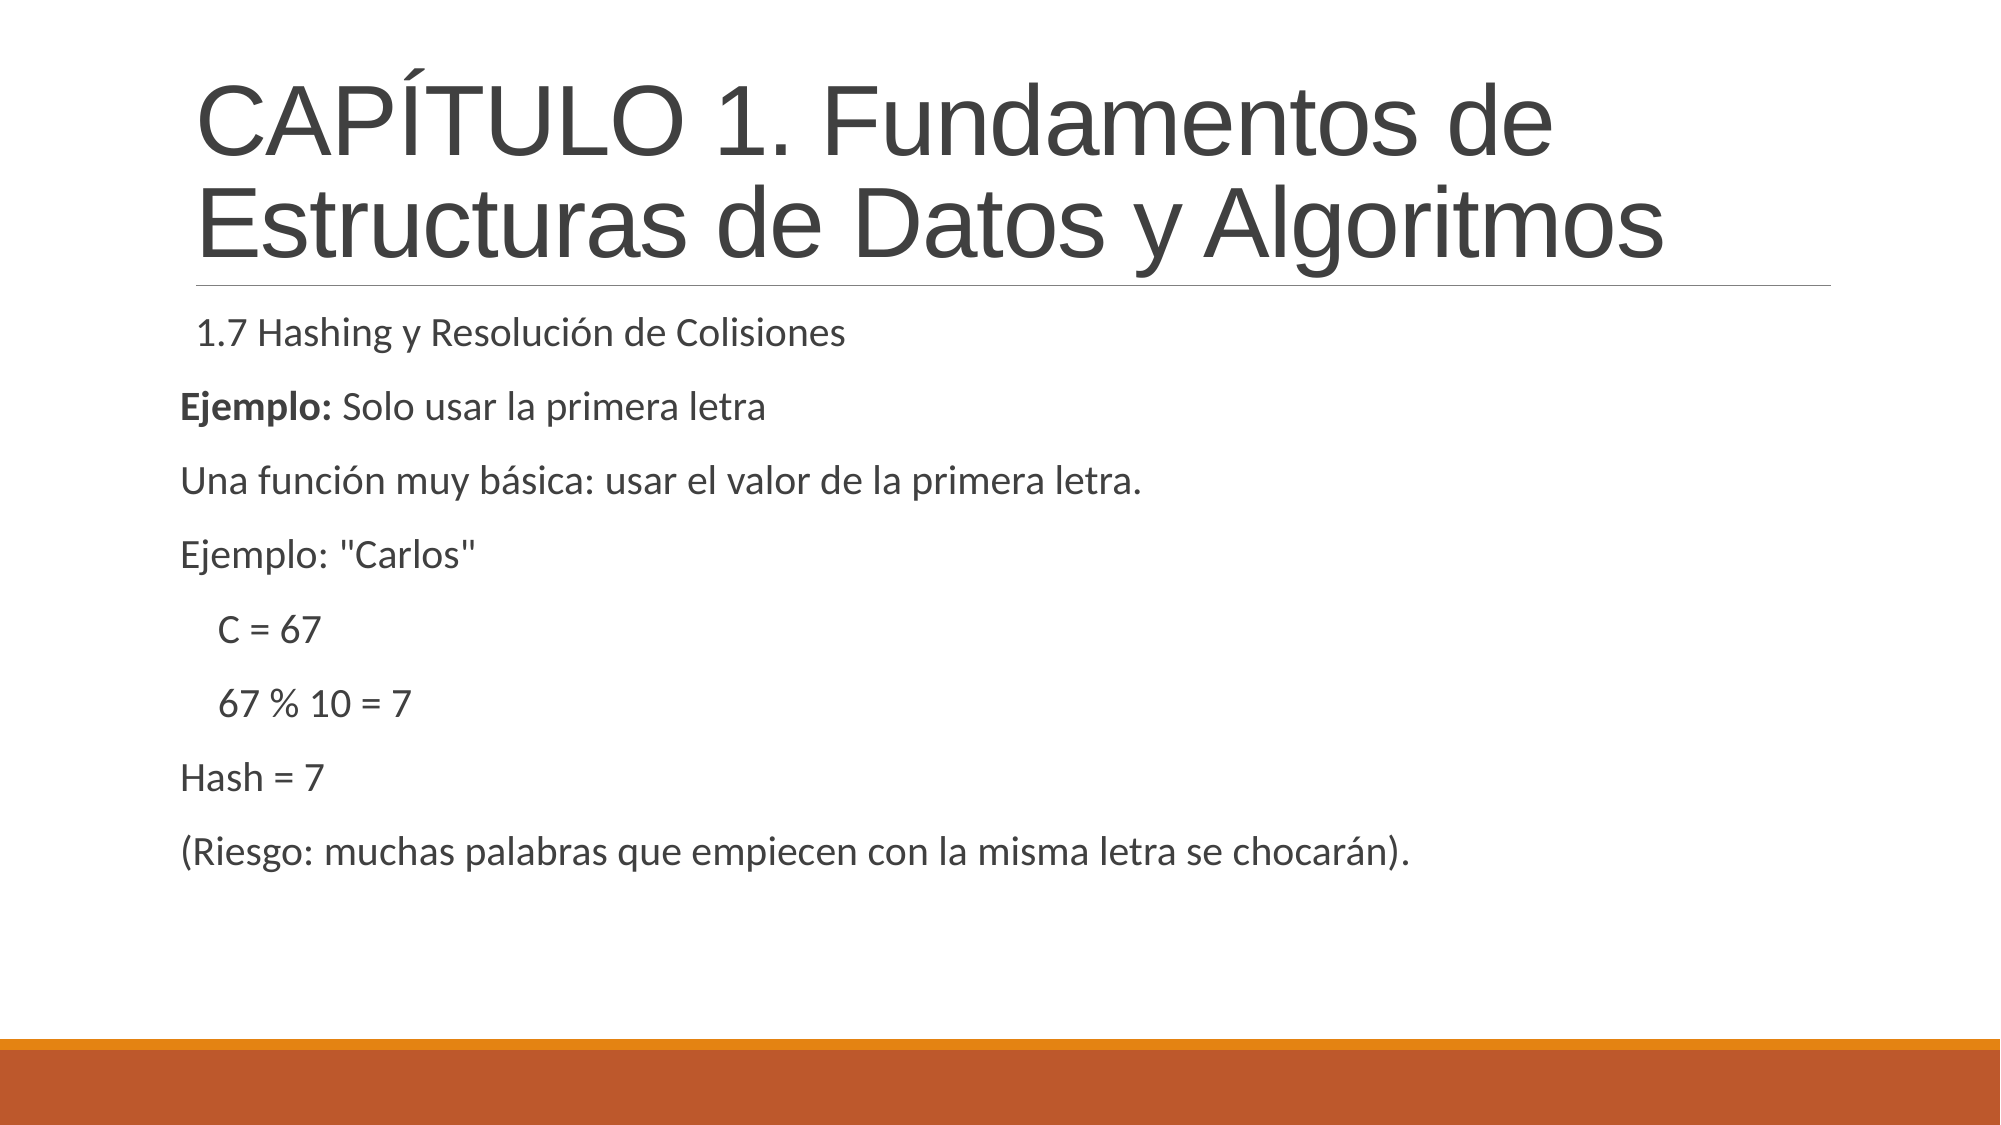

# CAPÍTULO 1. Fundamentos de Estructuras de Datos y Algoritmos
1.7 Hashing y Resolución de Colisiones
Ejemplo: Solo usar la primera letra
Una función muy básica: usar el valor de la primera letra.
Ejemplo: "Carlos"
    C = 67
    67 % 10 = 7
Hash = 7
(Riesgo: muchas palabras que empiecen con la misma letra se chocarán).